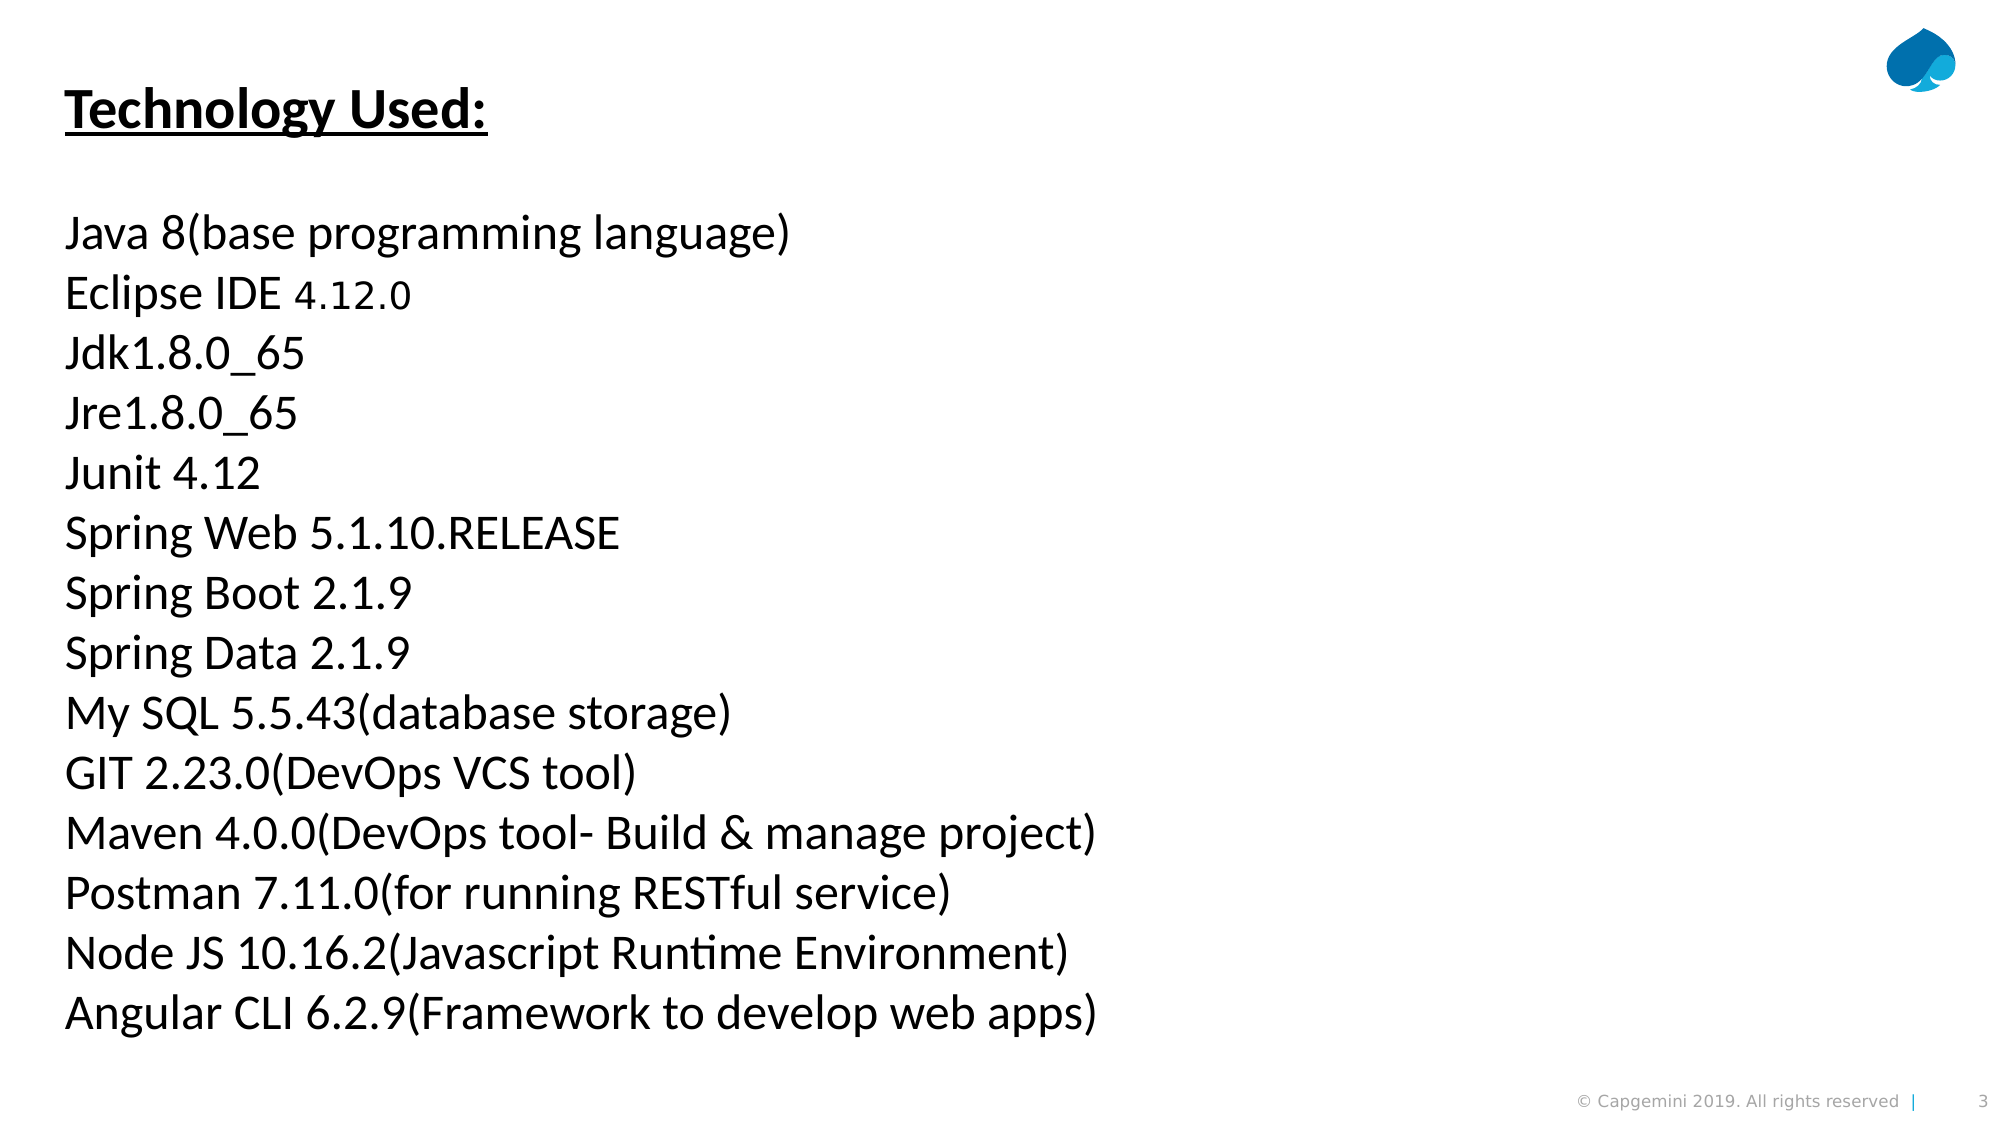

Technology Used:

Java 8(base programming language)
Eclipse IDE 4.12.0
Jdk1.8.0_65
Jre1.8.0_65
Junit 4.12
Spring Web 5.1.10.RELEASE
Spring Boot 2.1.9
Spring Data 2.1.9
My SQL 5.5.43(database storage)
GIT 2.23.0(DevOps VCS tool)
Maven 4.0.0(DevOps tool- Build & manage project)
Postman 7.11.0(for running RESTful service)
Node JS 10.16.2(Javascript Runtime Environment)
Angular CLI 6.2.9(Framework to develop web apps)